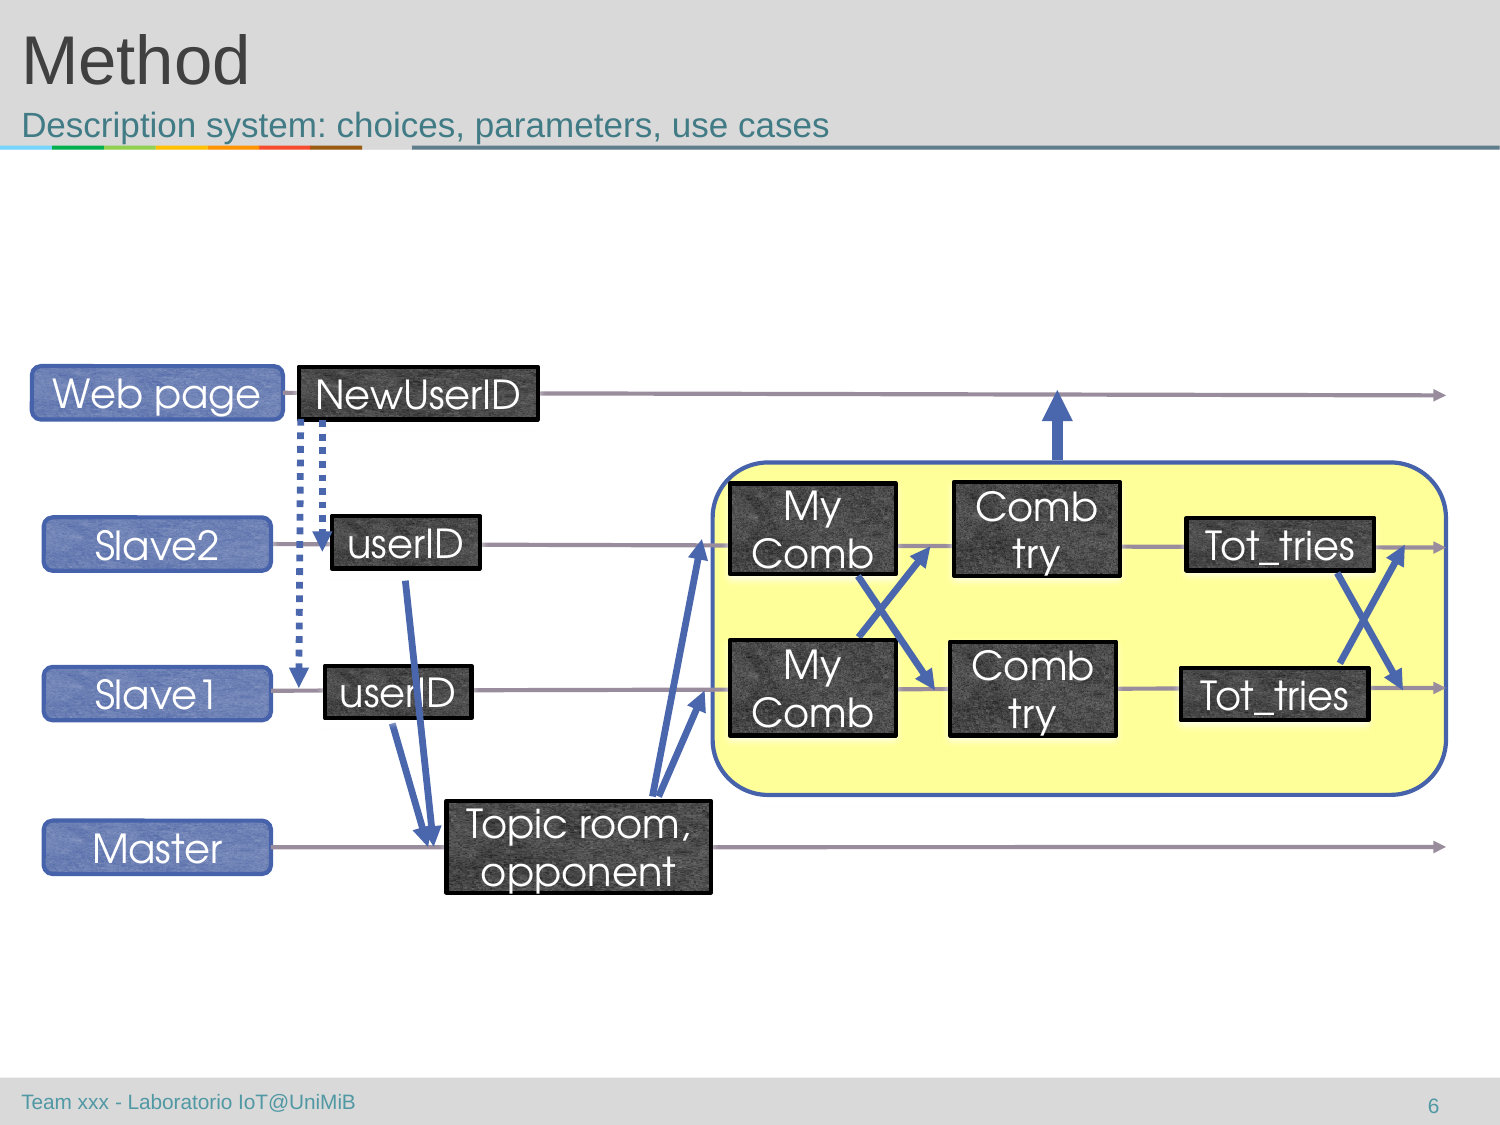

# Method
Description system: choices, parameters, use cases

Web page
NewUserID

Comb
try
My
Comb
userID
Slave2
Tot_tries
My
Comb
Comb
try
userID
Slave1
Tot_tries
Topic room, opponent
Master
6
Team xxx - Laboratorio IoT@UniMiB